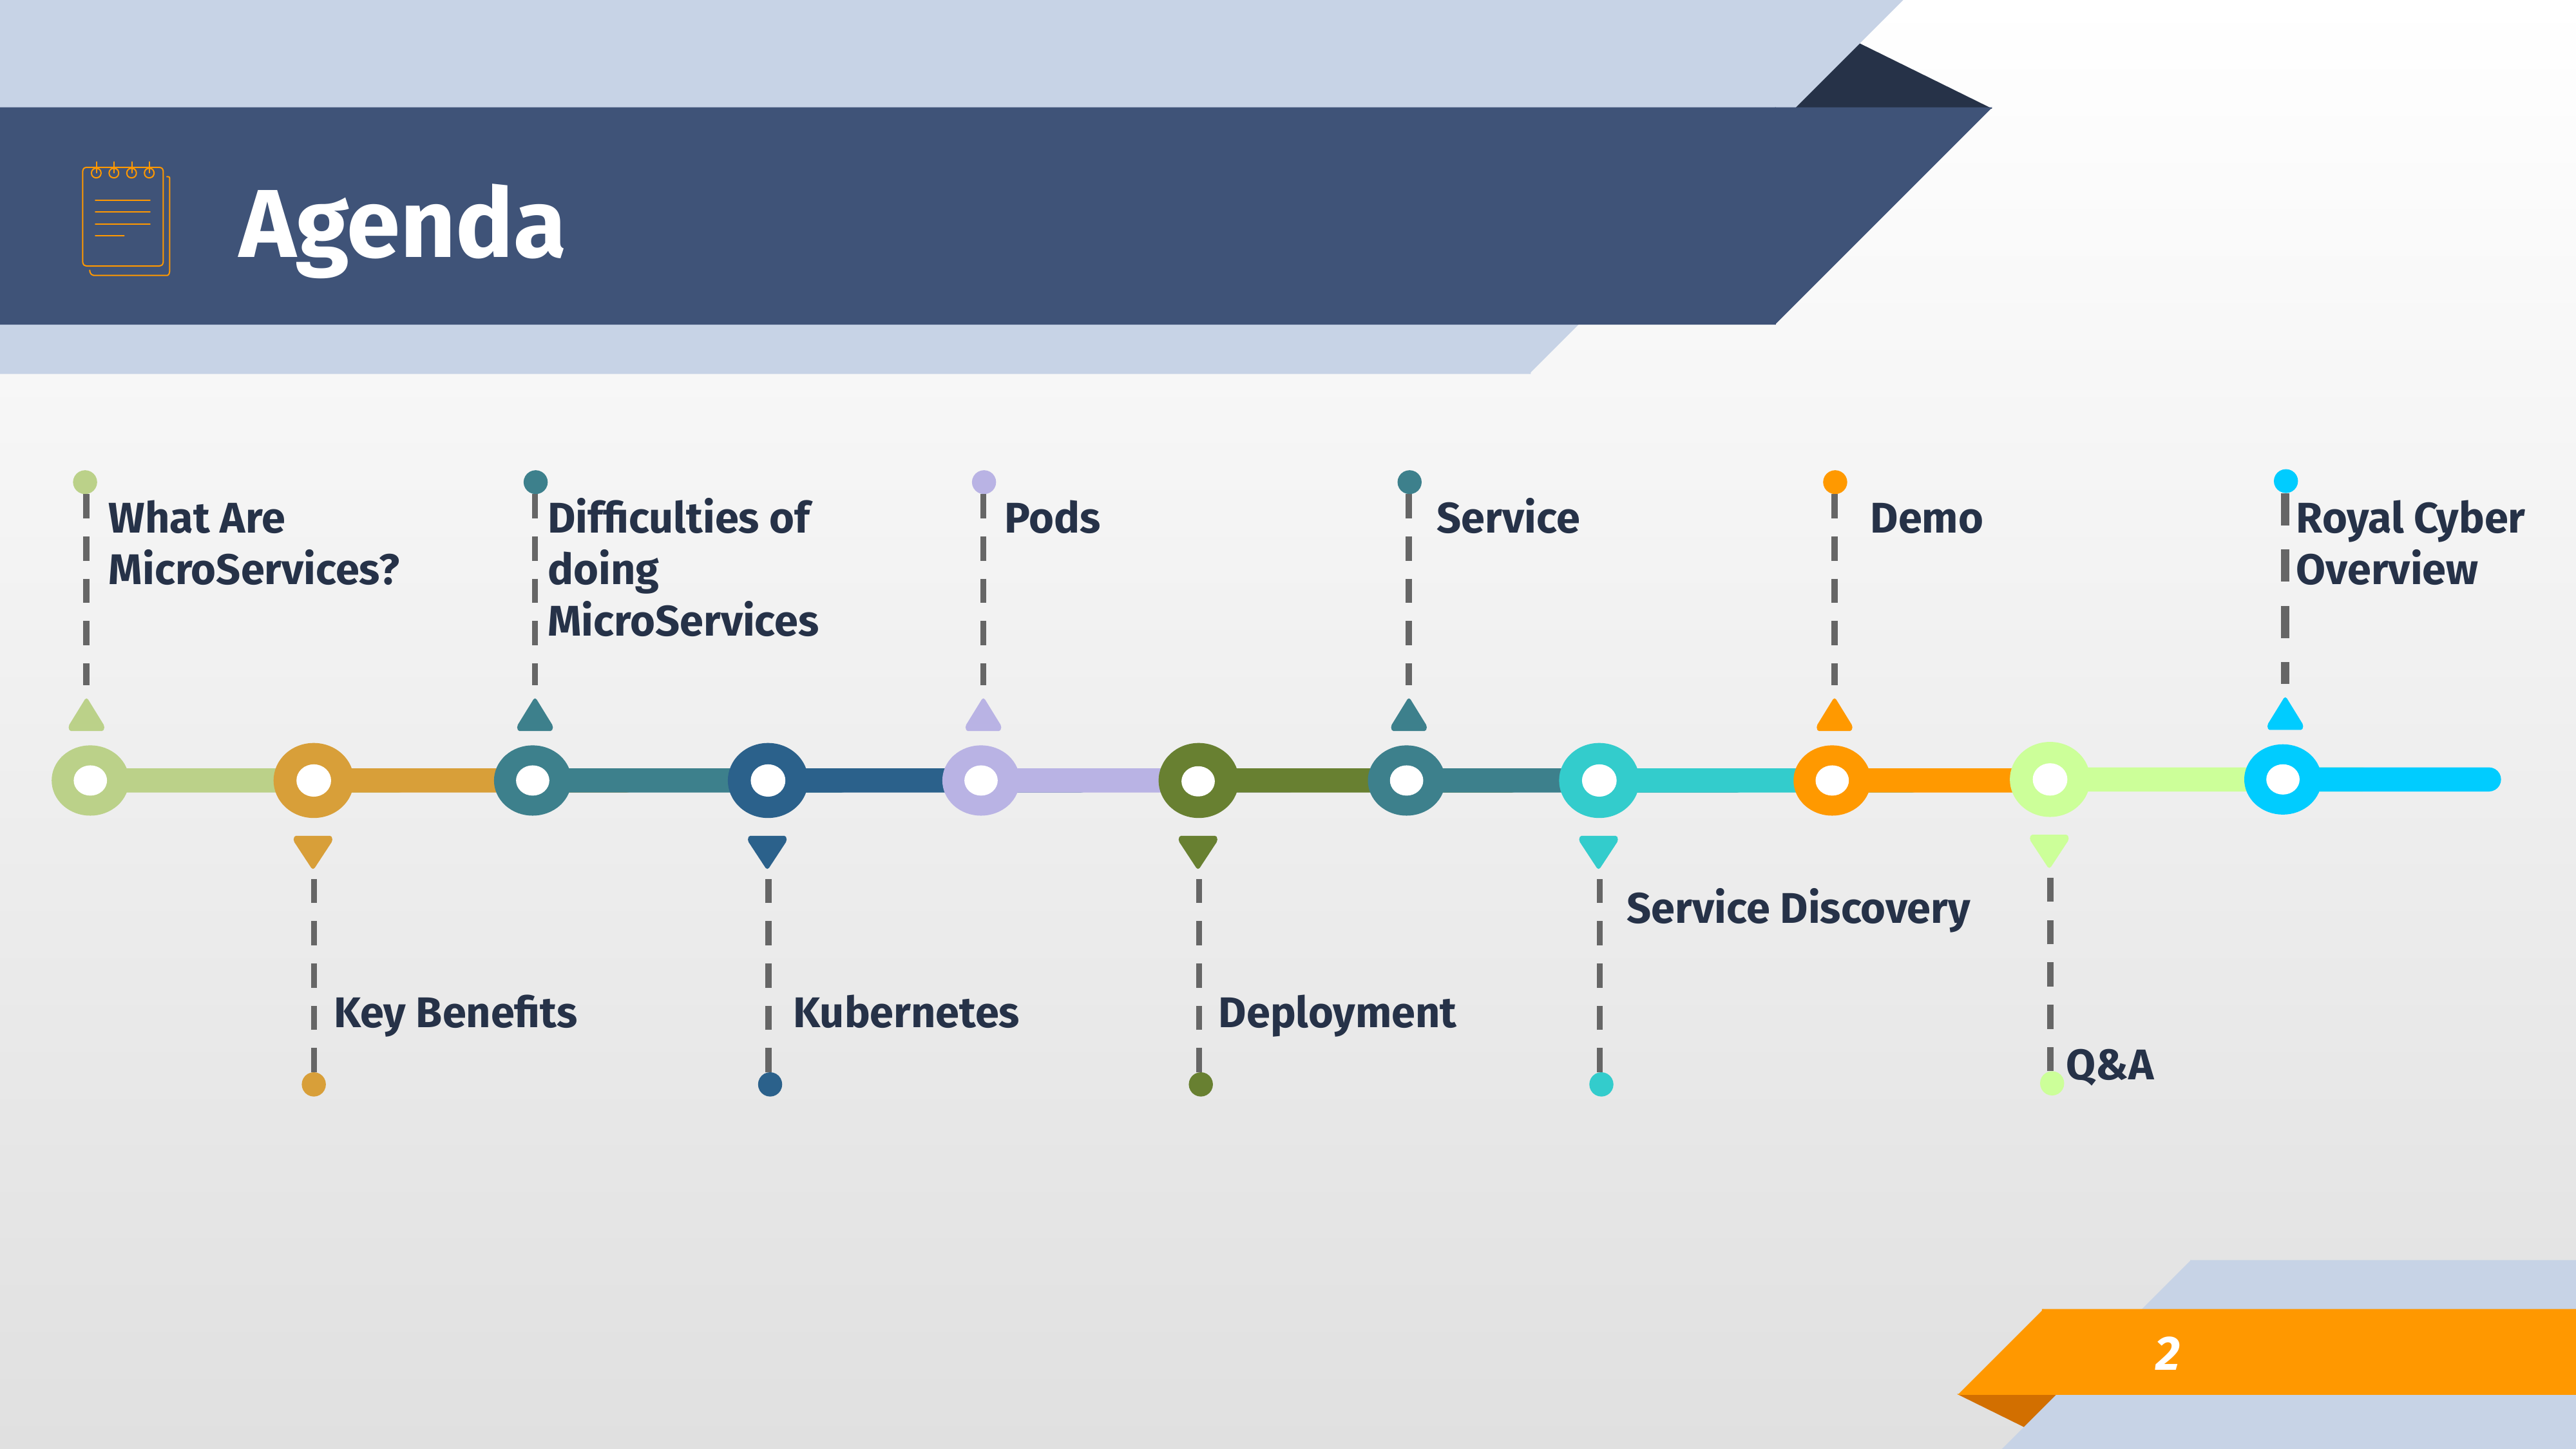

# Agenda

What Are MicroServices?
Difficulties of doing MicroServices
Pods
Service
Demo
Royal Cyber Overview

Service Discovery
Key Benefits
Kubernetes
Deployment
Q&A
2